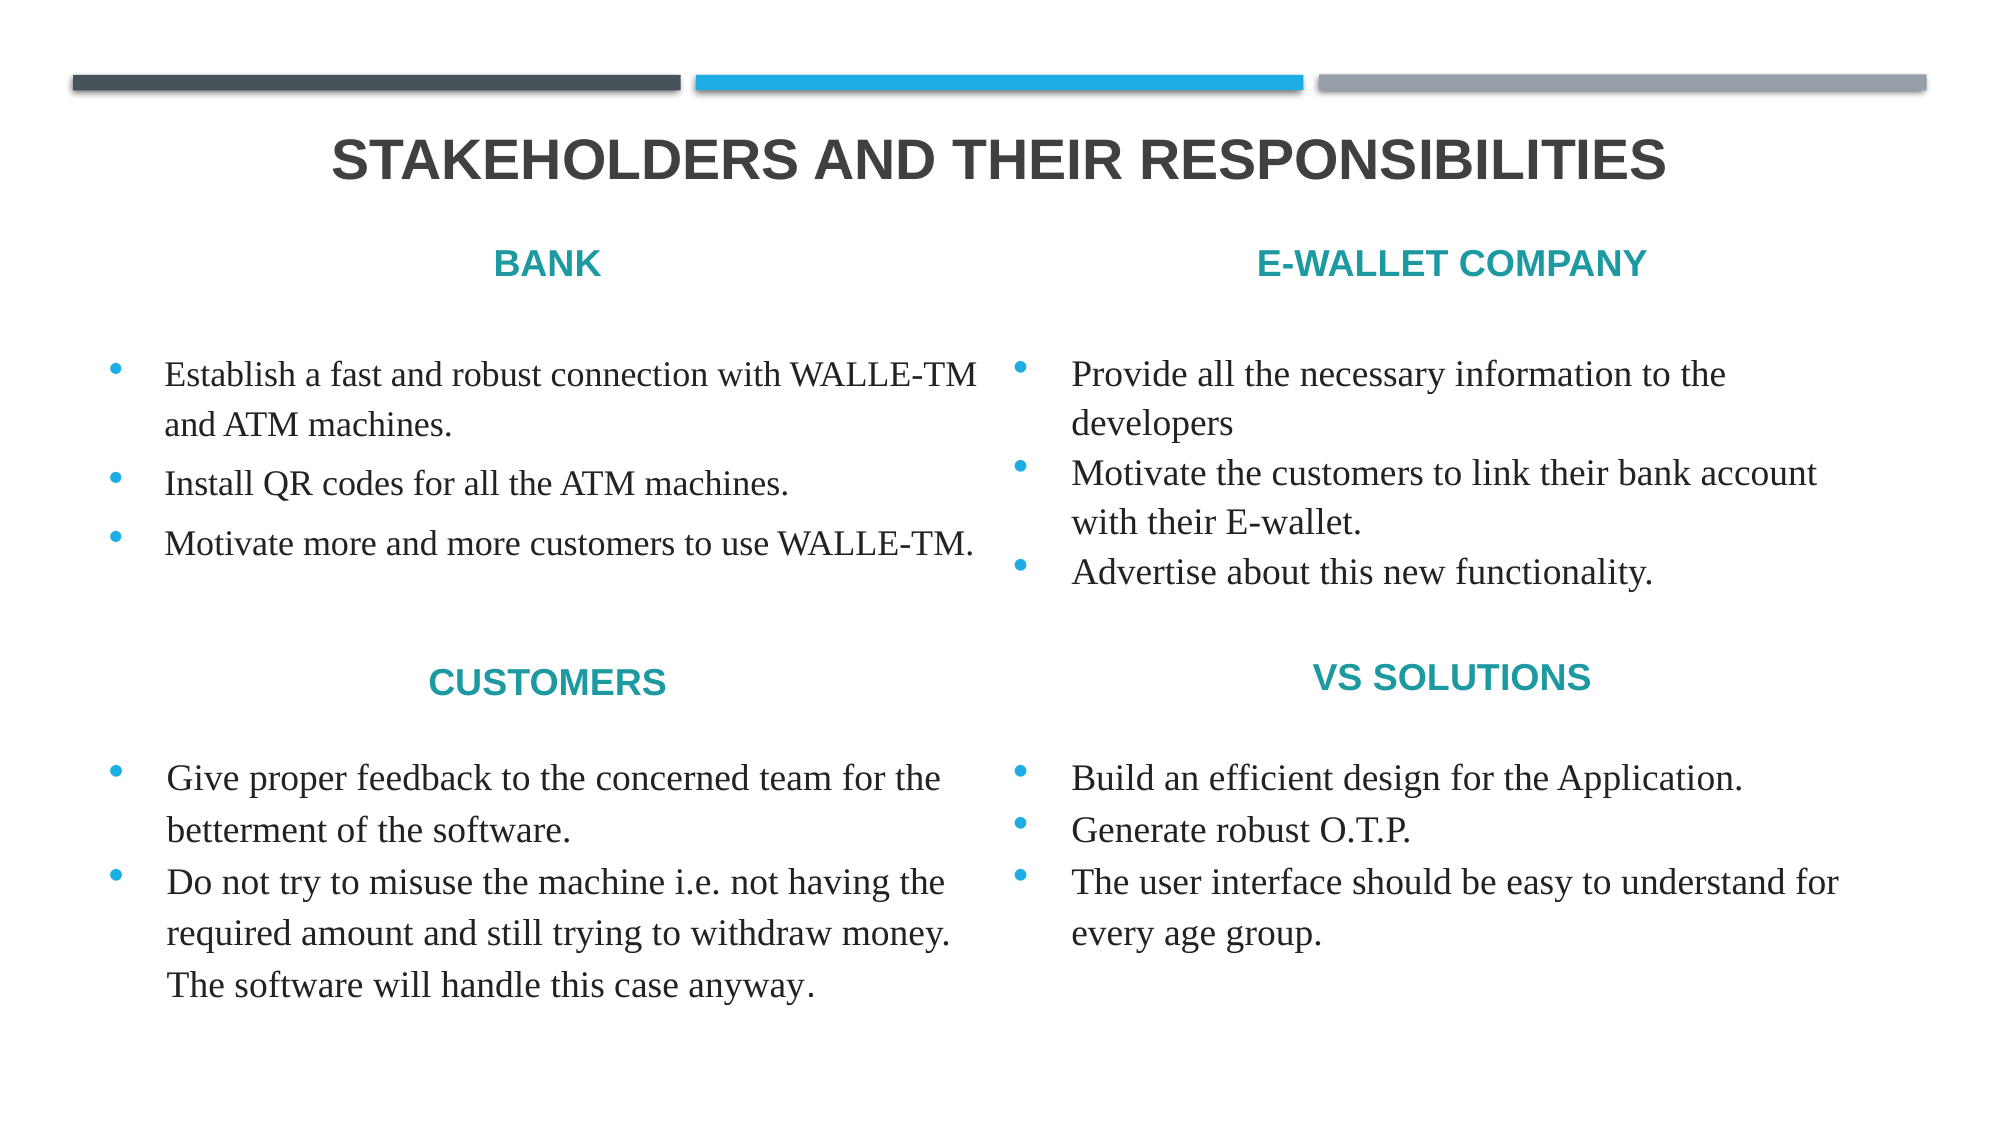

# Stakeholders and their responsibilities
E-WALLET COMPANY
BANK
Provide all the necessary information to the developers
Motivate the customers to link their bank account with their E-wallet.
Advertise about this new functionality.
Establish a fast and robust connection with WALLE-TM and ATM machines.
Install QR codes for all the ATM machines.
Motivate more and more customers to use WALLE-TM.
VS SOLUTIONS
CUSTOMERS
Give proper feedback to the concerned team for the betterment of the software.
Do not try to misuse the machine i.e. not having the required amount and still trying to withdraw money. The software will handle this case anyway.
Build an efficient design for the Application.
Generate robust O.T.P.
The user interface should be easy to understand for every age group.